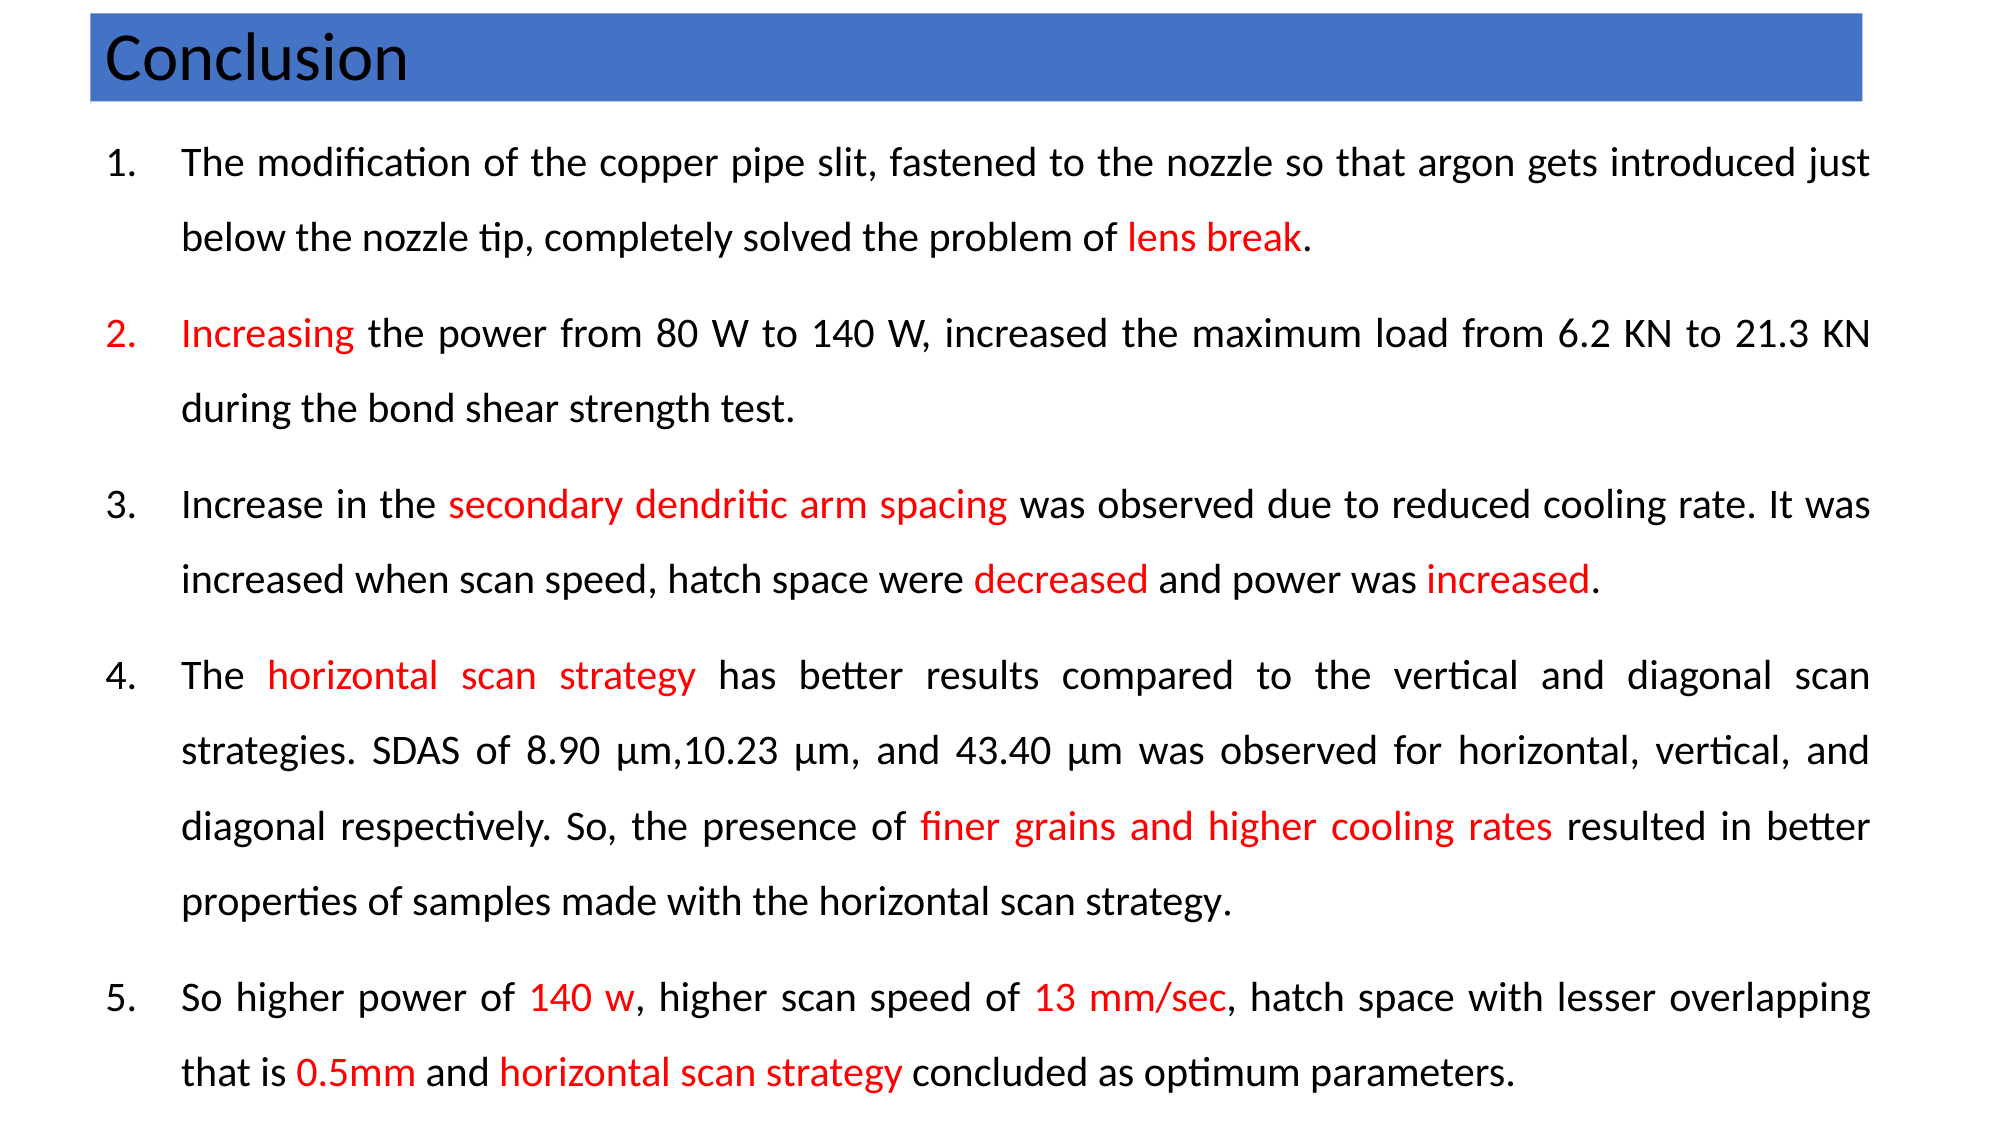

# Conclusion
The modification of the copper pipe slit, fastened to the nozzle so that argon gets introduced just below the nozzle tip, completely solved the problem of lens break.
Increasing the power from 80 W to 140 W, increased the maximum load from 6.2 KN to 21.3 KN during the bond shear strength test.
Increase in the secondary dendritic arm spacing was observed due to reduced cooling rate. It was increased when scan speed, hatch space were decreased and power was increased.
The horizontal scan strategy has better results compared to the vertical and diagonal scan strategies. SDAS of 8.90 µm,10.23 µm, and 43.40 µm was observed for horizontal, vertical, and diagonal respectively. So, the presence of finer grains and higher cooling rates resulted in better properties of samples made with the horizontal scan strategy.
So higher power of 140 w, higher scan speed of 13 mm/sec, hatch space with lesser overlapping that is 0.5mm and horizontal scan strategy concluded as optimum parameters.

42